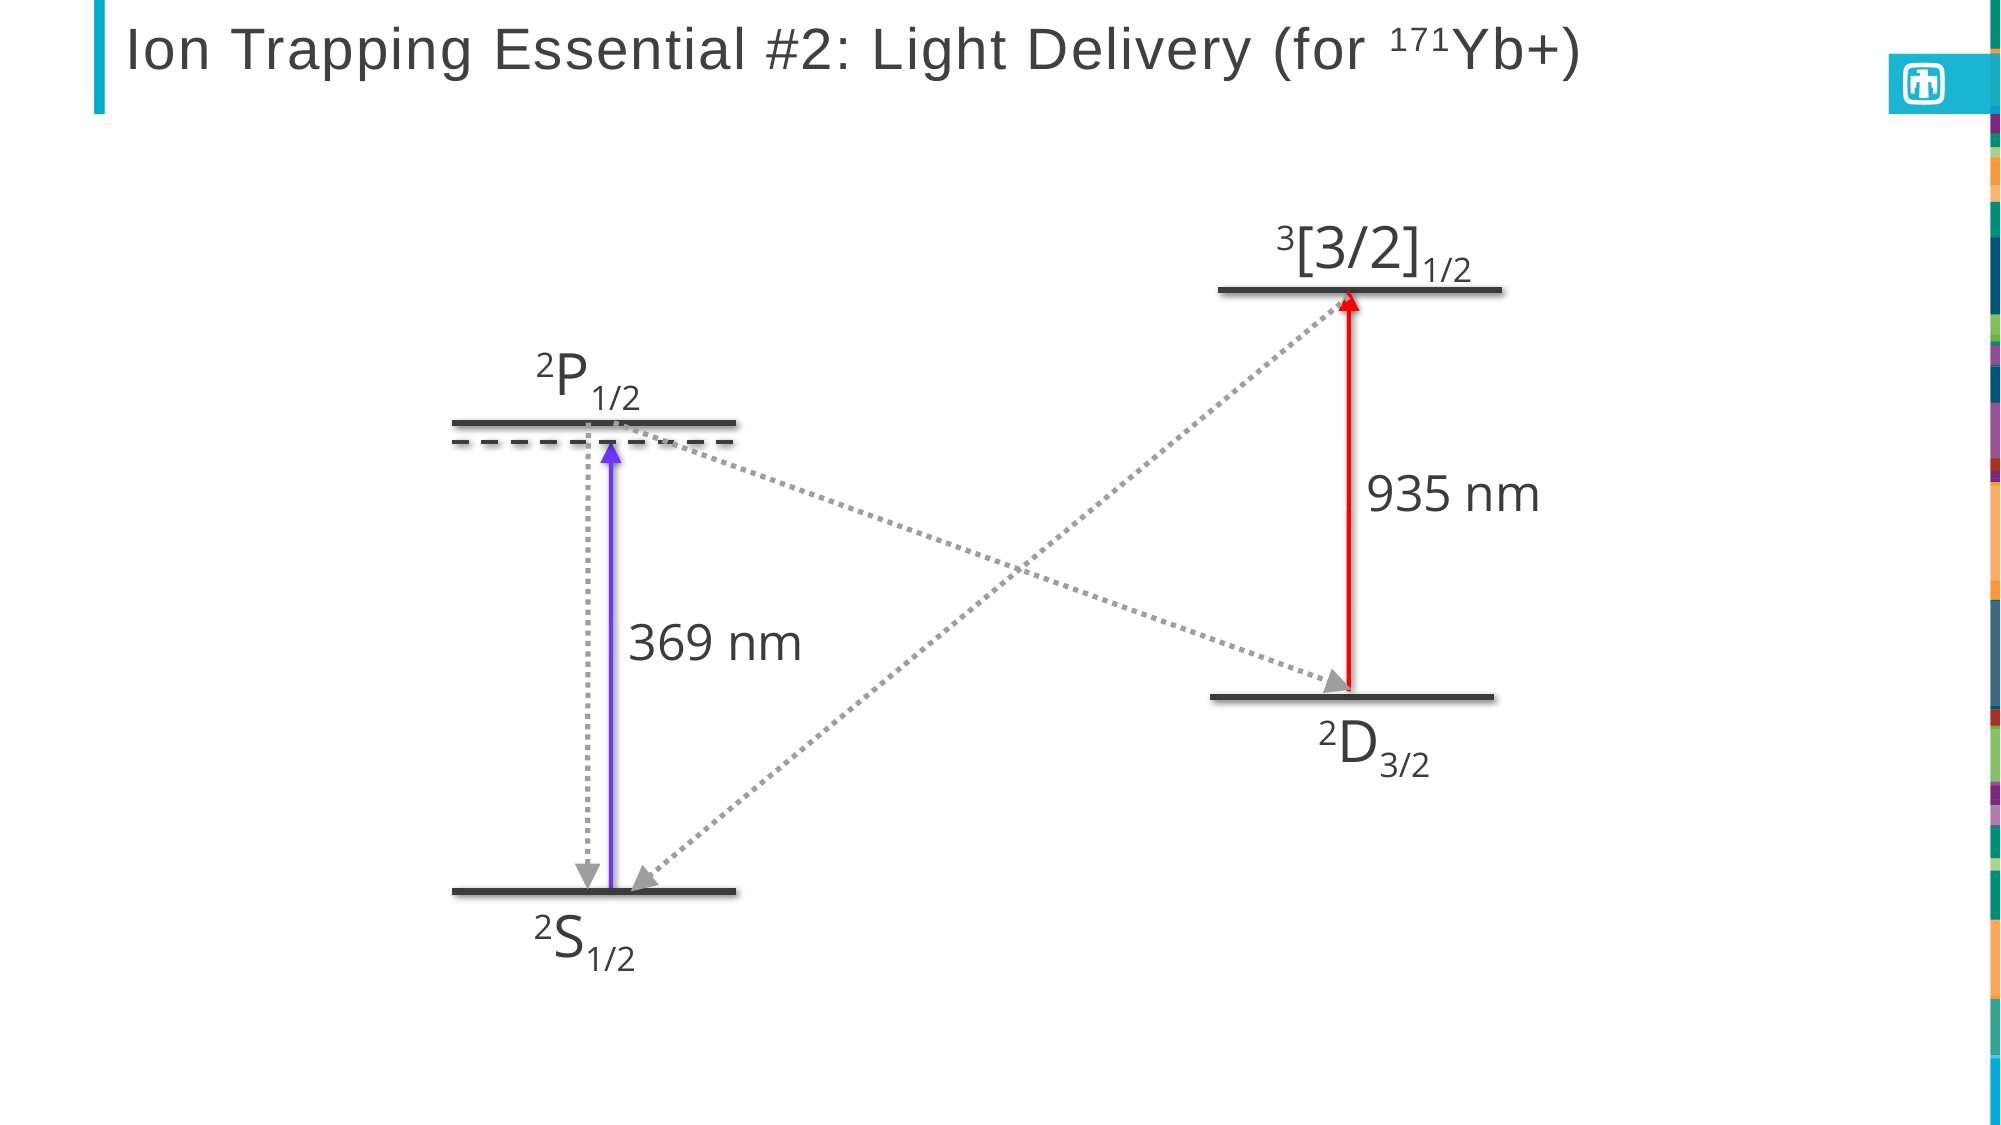

# Ion Trapping Essential #2: Light Delivery (for 171Yb+)
3[3/2]1/2

2P1/2

935 nm
369 nm
2D3/2
2S1/2